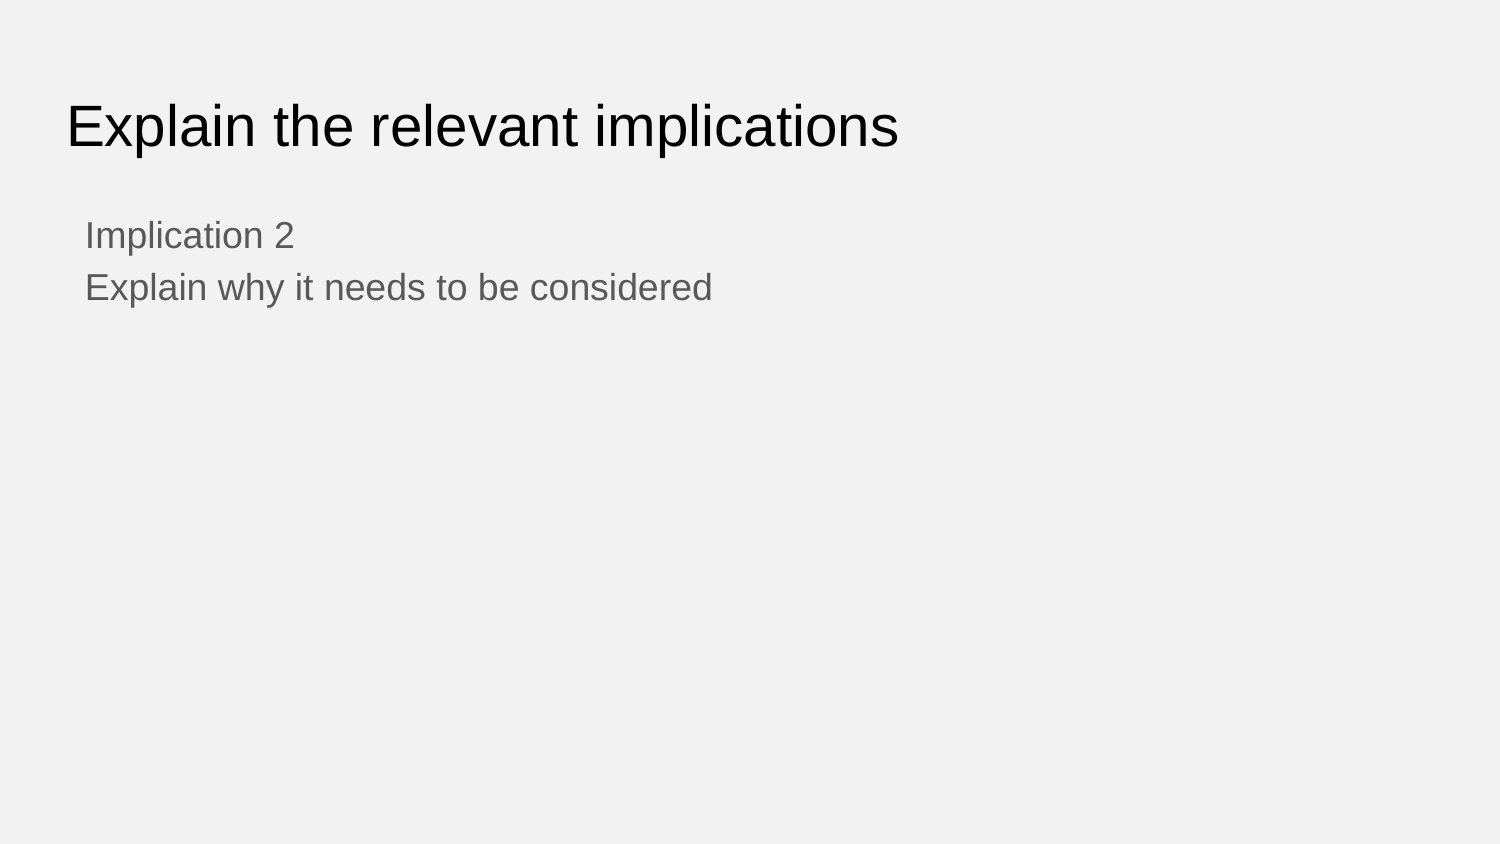

# Explain the relevant implications
Implication 2
Explain why it needs to be considered